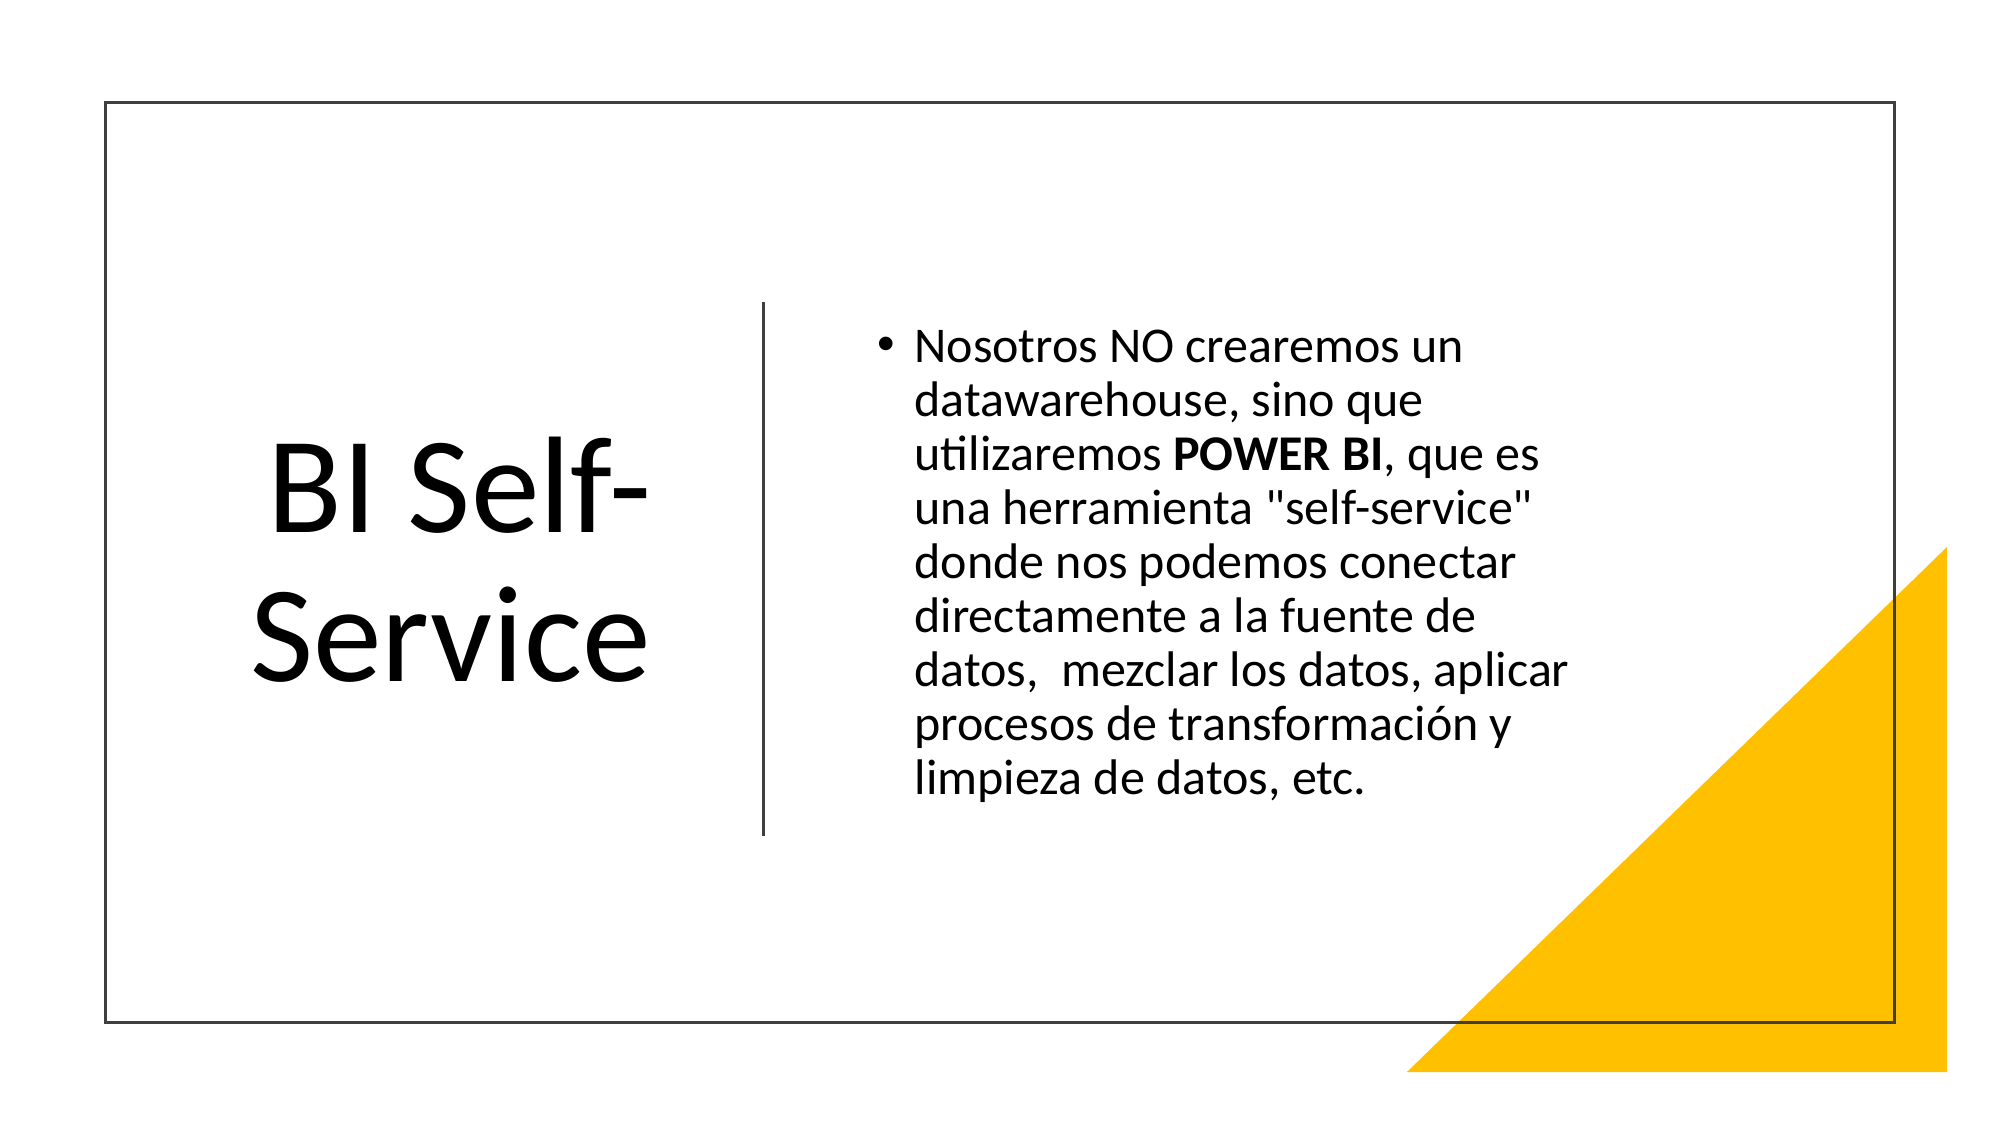

# BI Self-Service
Nosotros NO crearemos un datawarehouse, sino que utilizaremos POWER BI, que es una herramienta "self-service" donde nos podemos conectar directamente a la fuente de datos,  mezclar los datos, aplicar procesos de transformación y limpieza de datos, etc.